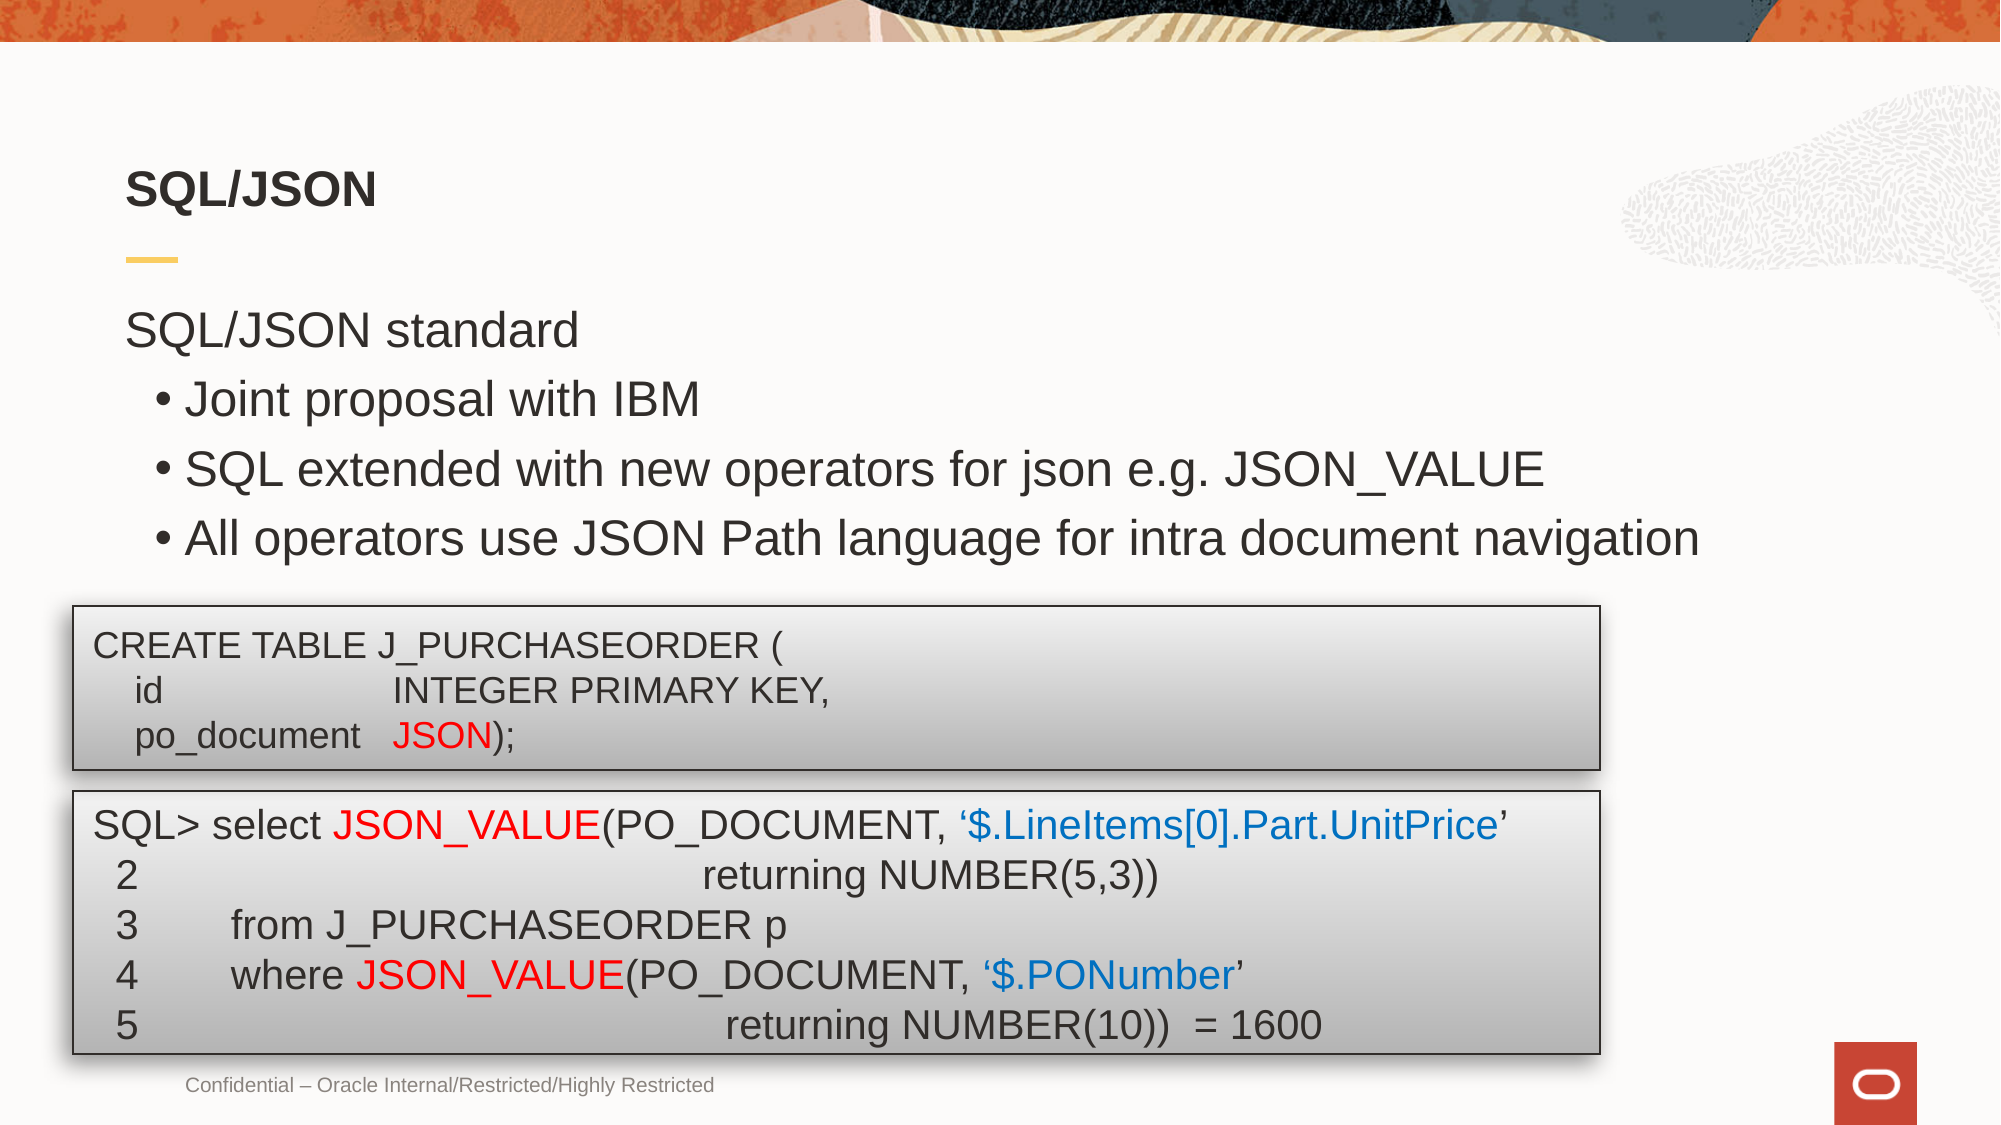

# SQL/JSON
SQL/JSON standard
Joint proposal with IBM
SQL extended with new operators for json e.g. JSON_VALUE
All operators use JSON Path language for intra document navigation

CREATE TABLE J_PURCHASEORDER (
    id		INTEGER PRIMARY KEY,
    po_document	JSON);
SQL> select JSON_VALUE(PO_DOCUMENT, ‘$.LineItems[0].Part.UnitPrice’
  2                                                 returning NUMBER(5,3))
  3        from J_PURCHASEORDER p
  4        where JSON_VALUE(PO_DOCUMENT, ‘$.PONumber’
  5                                                   returning NUMBER(10))  = 1600
Confidential – Oracle Internal/Restricted/Highly Restricted